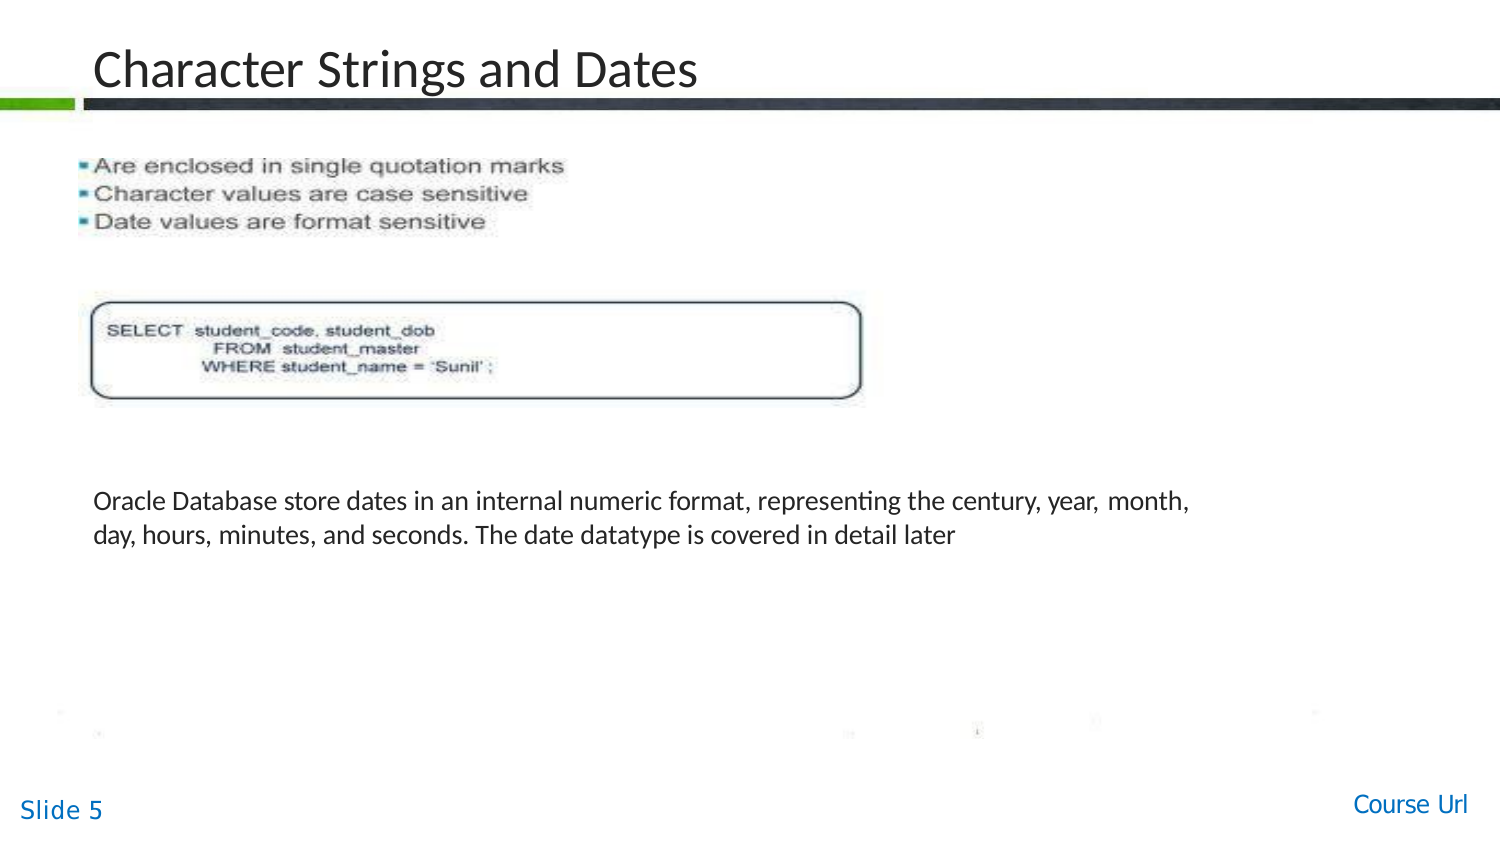

# Character Strings and Dates

Oracle Database store dates in an internal numeric format, representing the century, year, month,
day, hours, minutes, and seconds. The date datatype is covered in detail later
Course Url
Slide 5